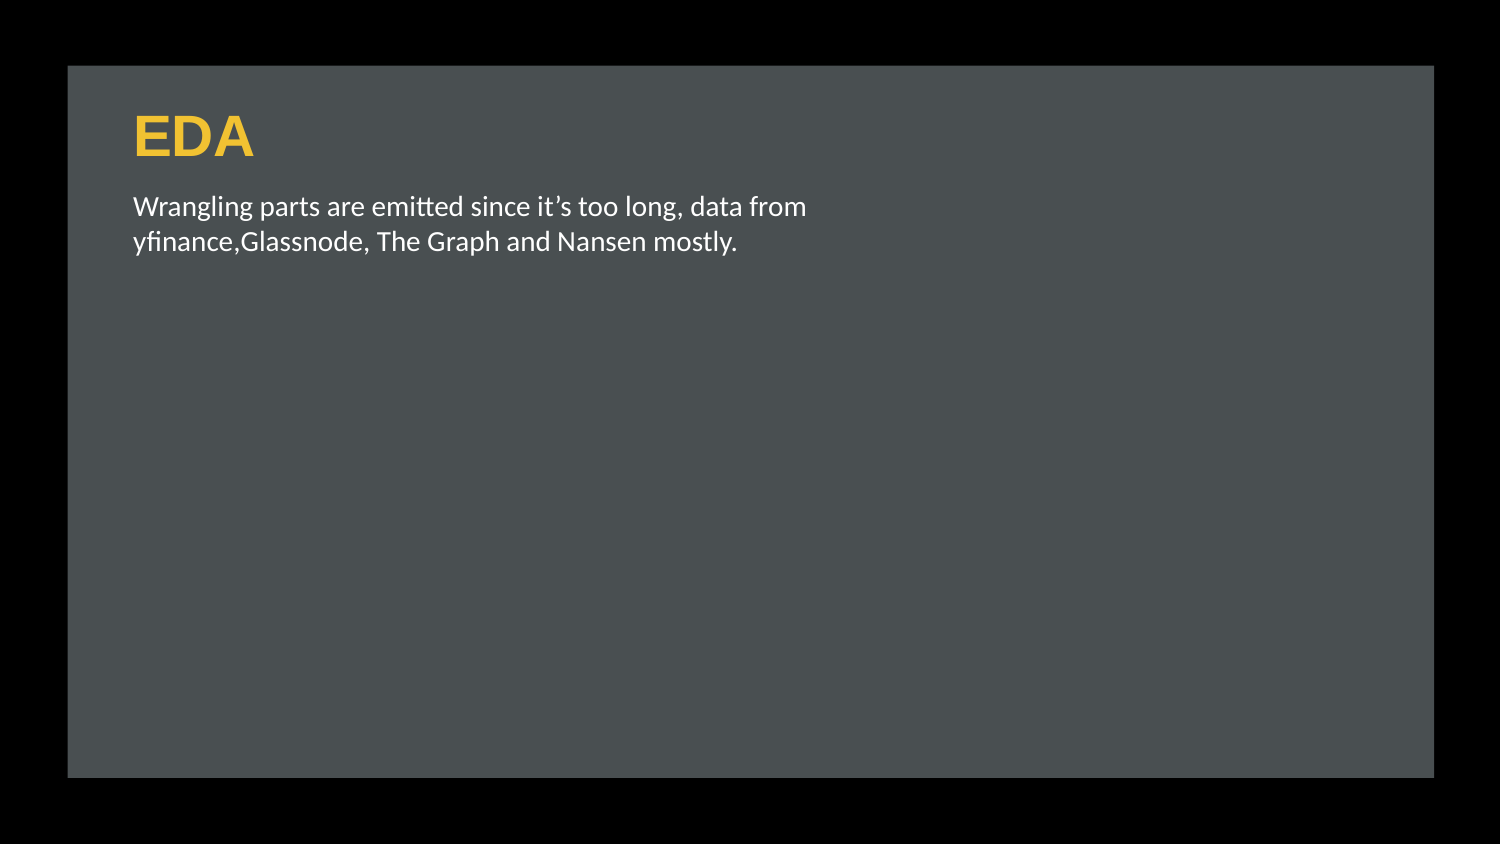

# EDA
Wrangling parts are emitted since it’s too long, data from yfinance,Glassnode, The Graph and Nansen mostly.